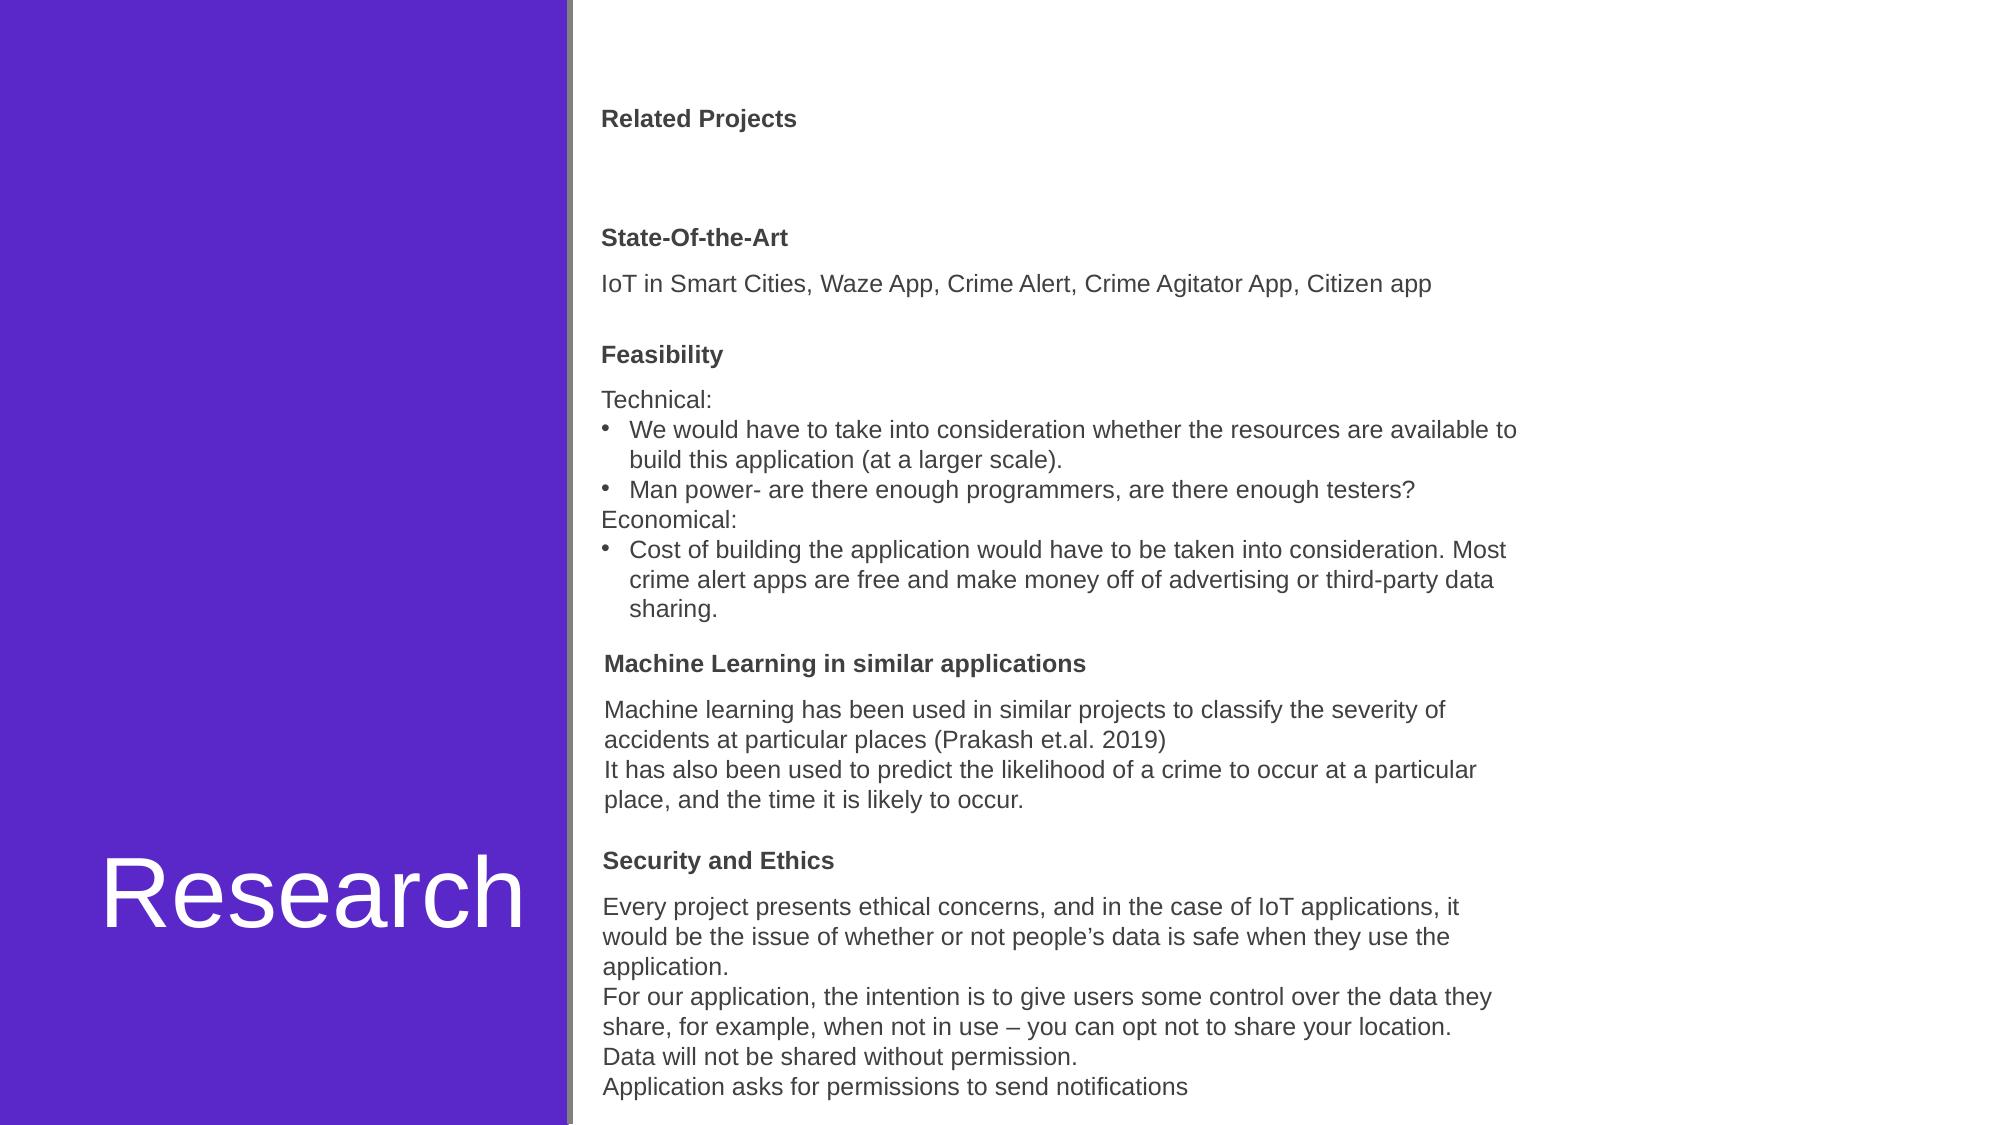

Related Projects

State-Of-the-Art
IoT in Smart Cities, Waze App, Crime Alert, Crime Agitator App, Citizen app

Feasibility
Technical:
We would have to take into consideration whether the resources are available to build this application (at a larger scale).
Man power- are there enough programmers, are there enough testers?
Economical:
Cost of building the application would have to be taken into consideration. Most crime alert apps are free and make money off of advertising or third-party data sharing.
Machine Learning in similar applications
Machine learning has been used in similar projects to classify the severity of accidents at particular places (Prakash et.al. 2019)
It has also been used to predict the likelihood of a crime to occur at a particular place, and the time it is likely to occur.

Research
Security and Ethics
Every project presents ethical concerns, and in the case of IoT applications, it would be the issue of whether or not people’s data is safe when they use the application.
For our application, the intention is to give users some control over the data they share, for example, when not in use – you can opt not to share your location.
Data will not be shared without permission.
Application asks for permissions to send notifications